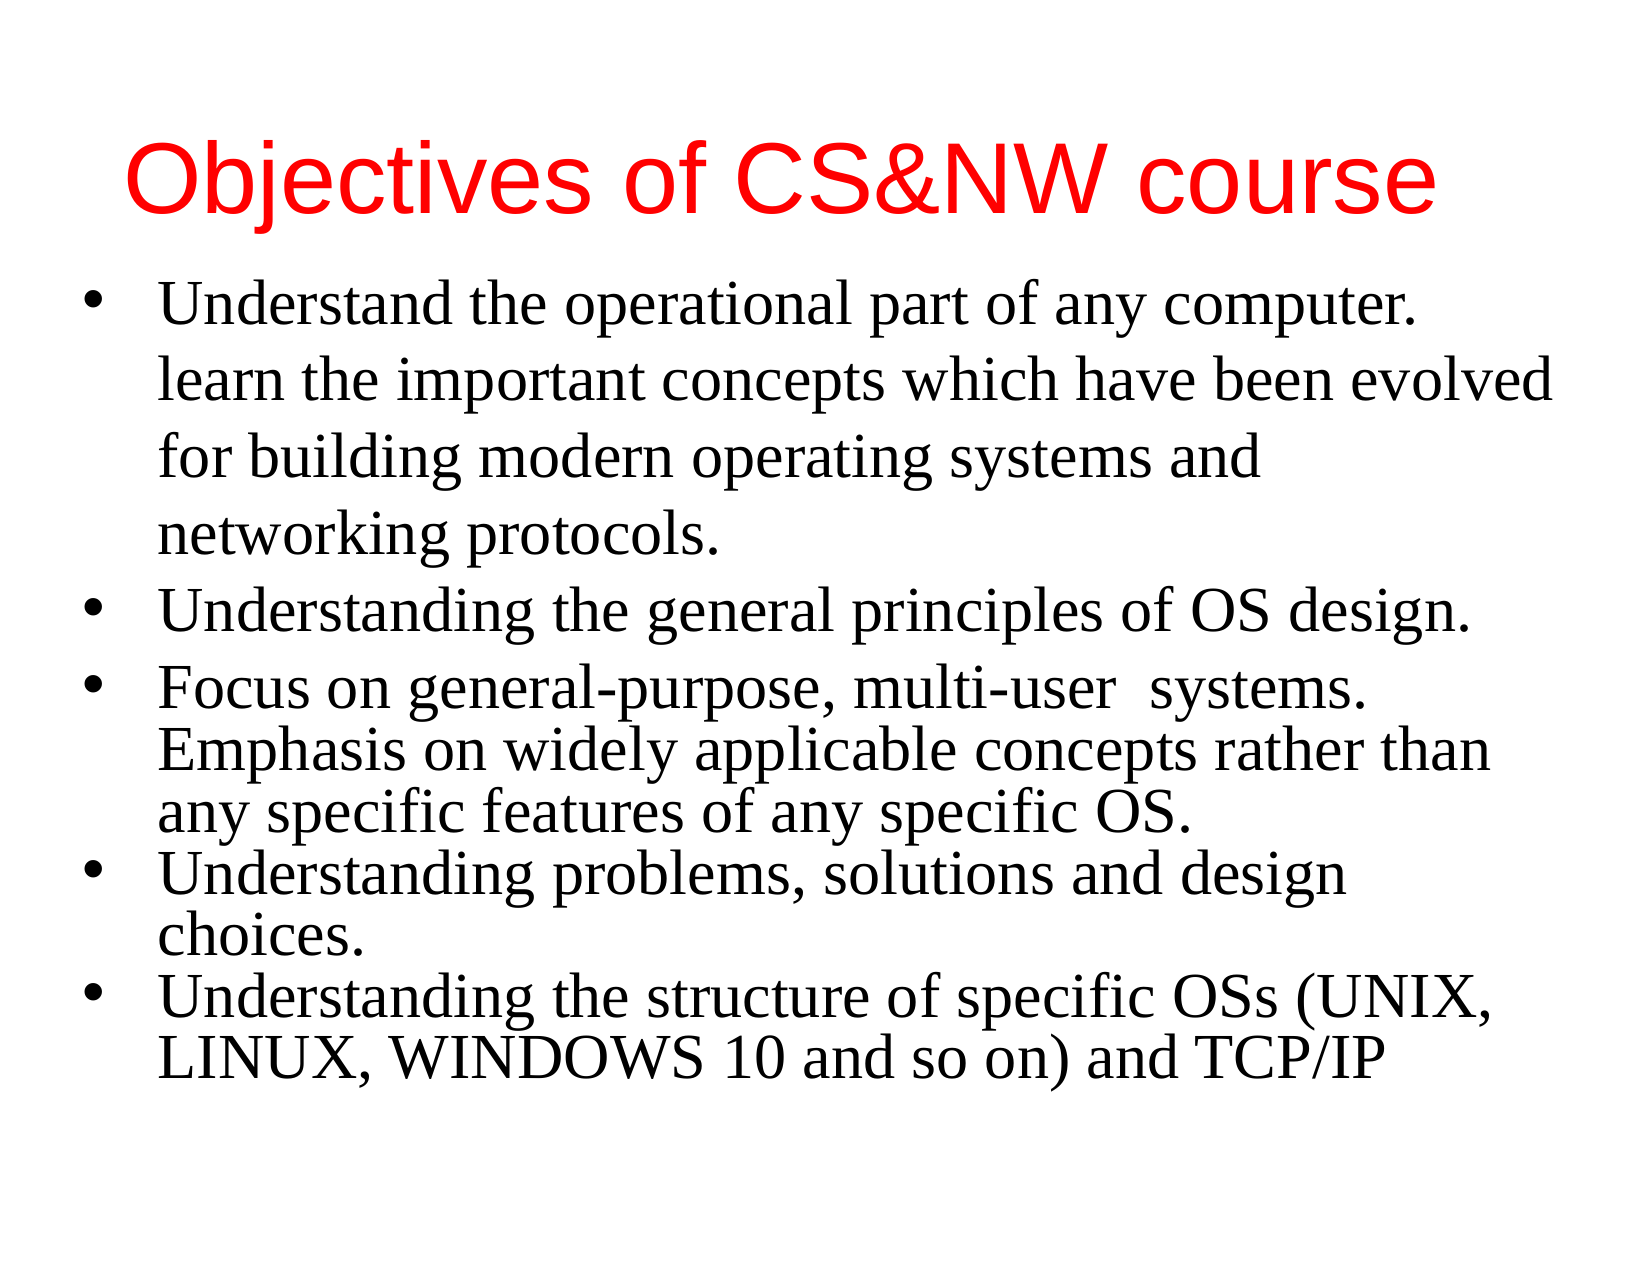

# Objectives of CS&NW course
Understand the operational part of any computer.
learn the important concepts which have been evolved for building modern operating systems and networking protocols.
Understanding the general principles of OS design.
Focus on general-purpose, multi-user  systems.
Emphasis on widely applicable concepts rather than any specific features of any specific OS.
Understanding problems, solutions and design choices.
Understanding the structure of specific OSs (UNIX, LINUX, WINDOWS 10 and so on) and TCP/IP